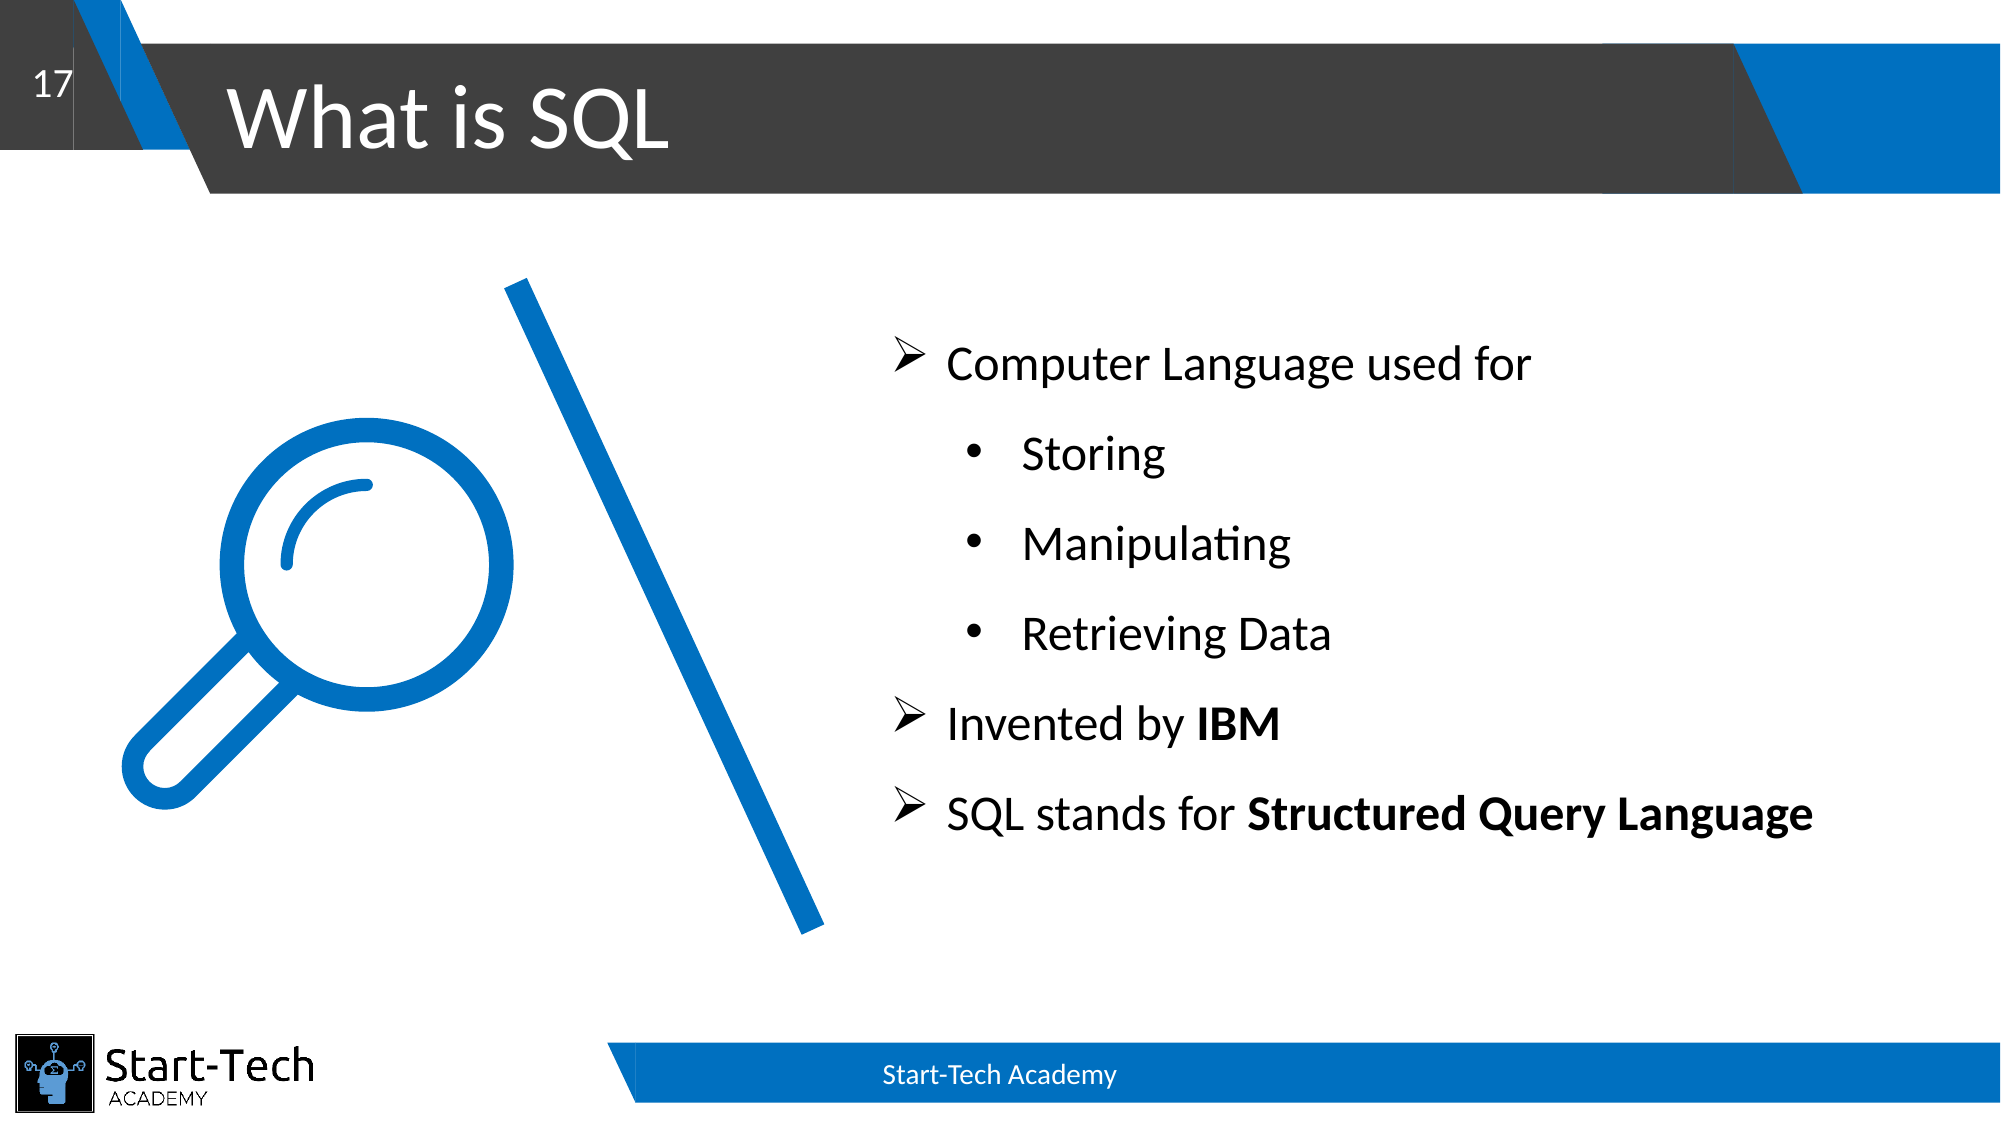

# What is SQL
17
Computer Language used for
Storing
Manipulating
Retrieving Data
Invented by IBM
SQL stands for Structured Query Language

Start-Tech Academy